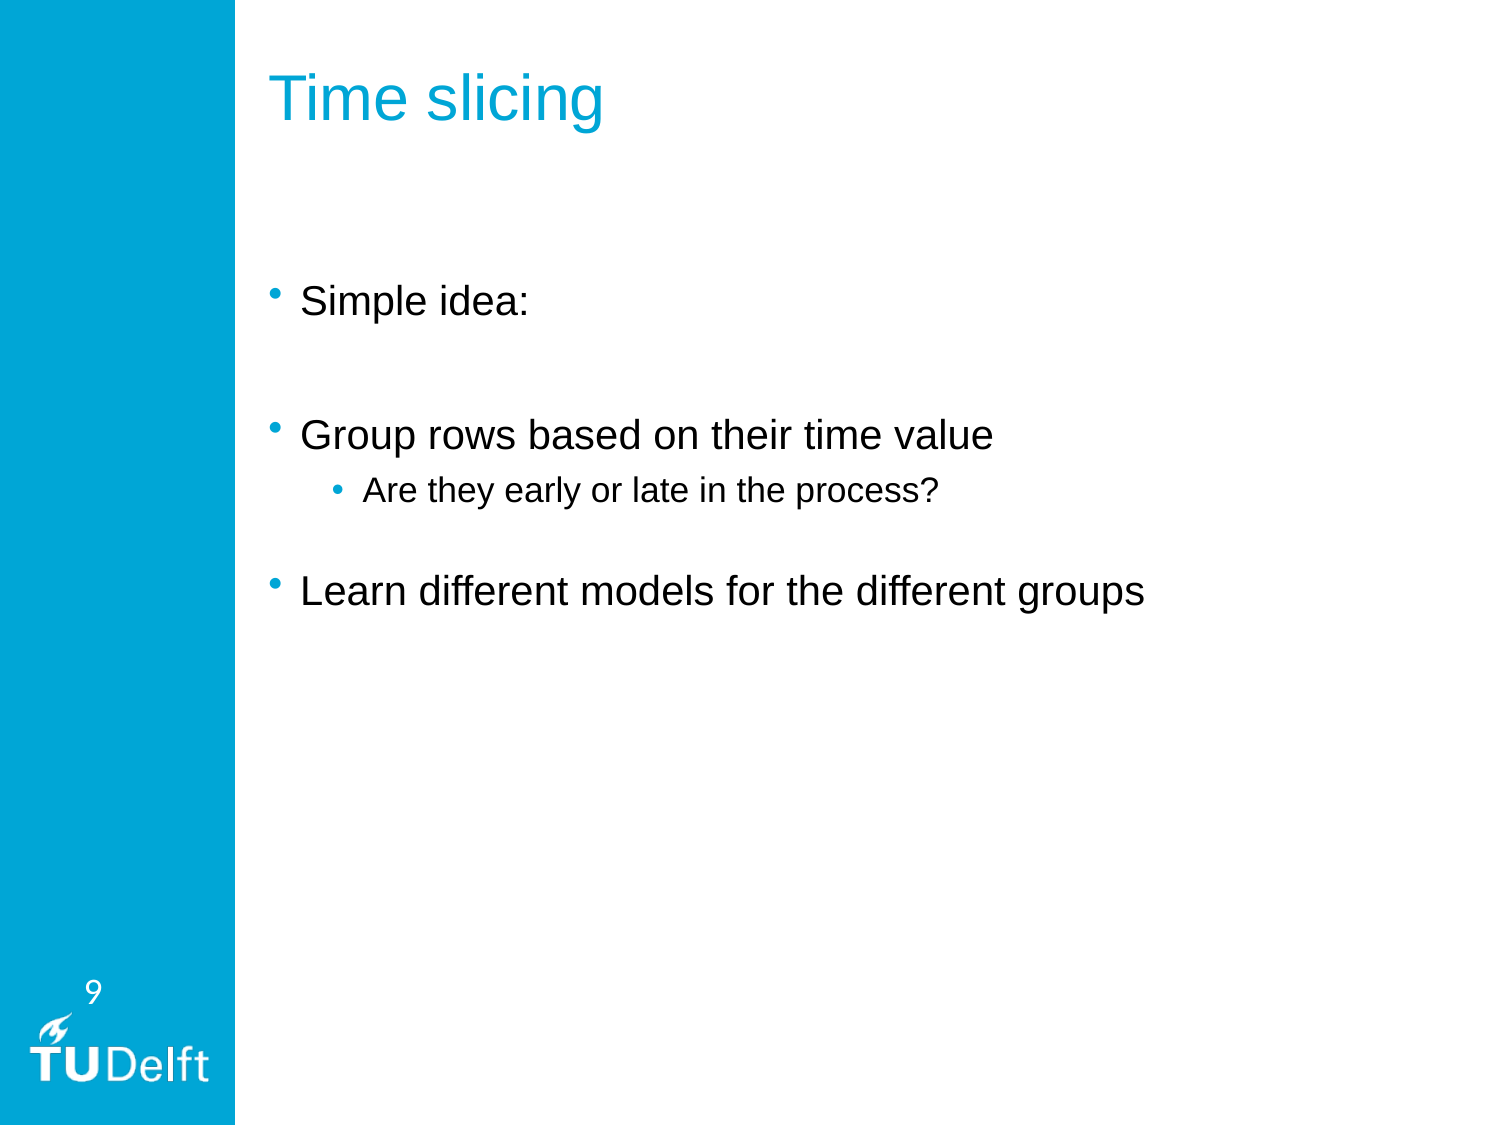

# Time slicing
Simple idea:

Group rows based on their time value
Are they early or late in the process?

Learn different models for the different groups